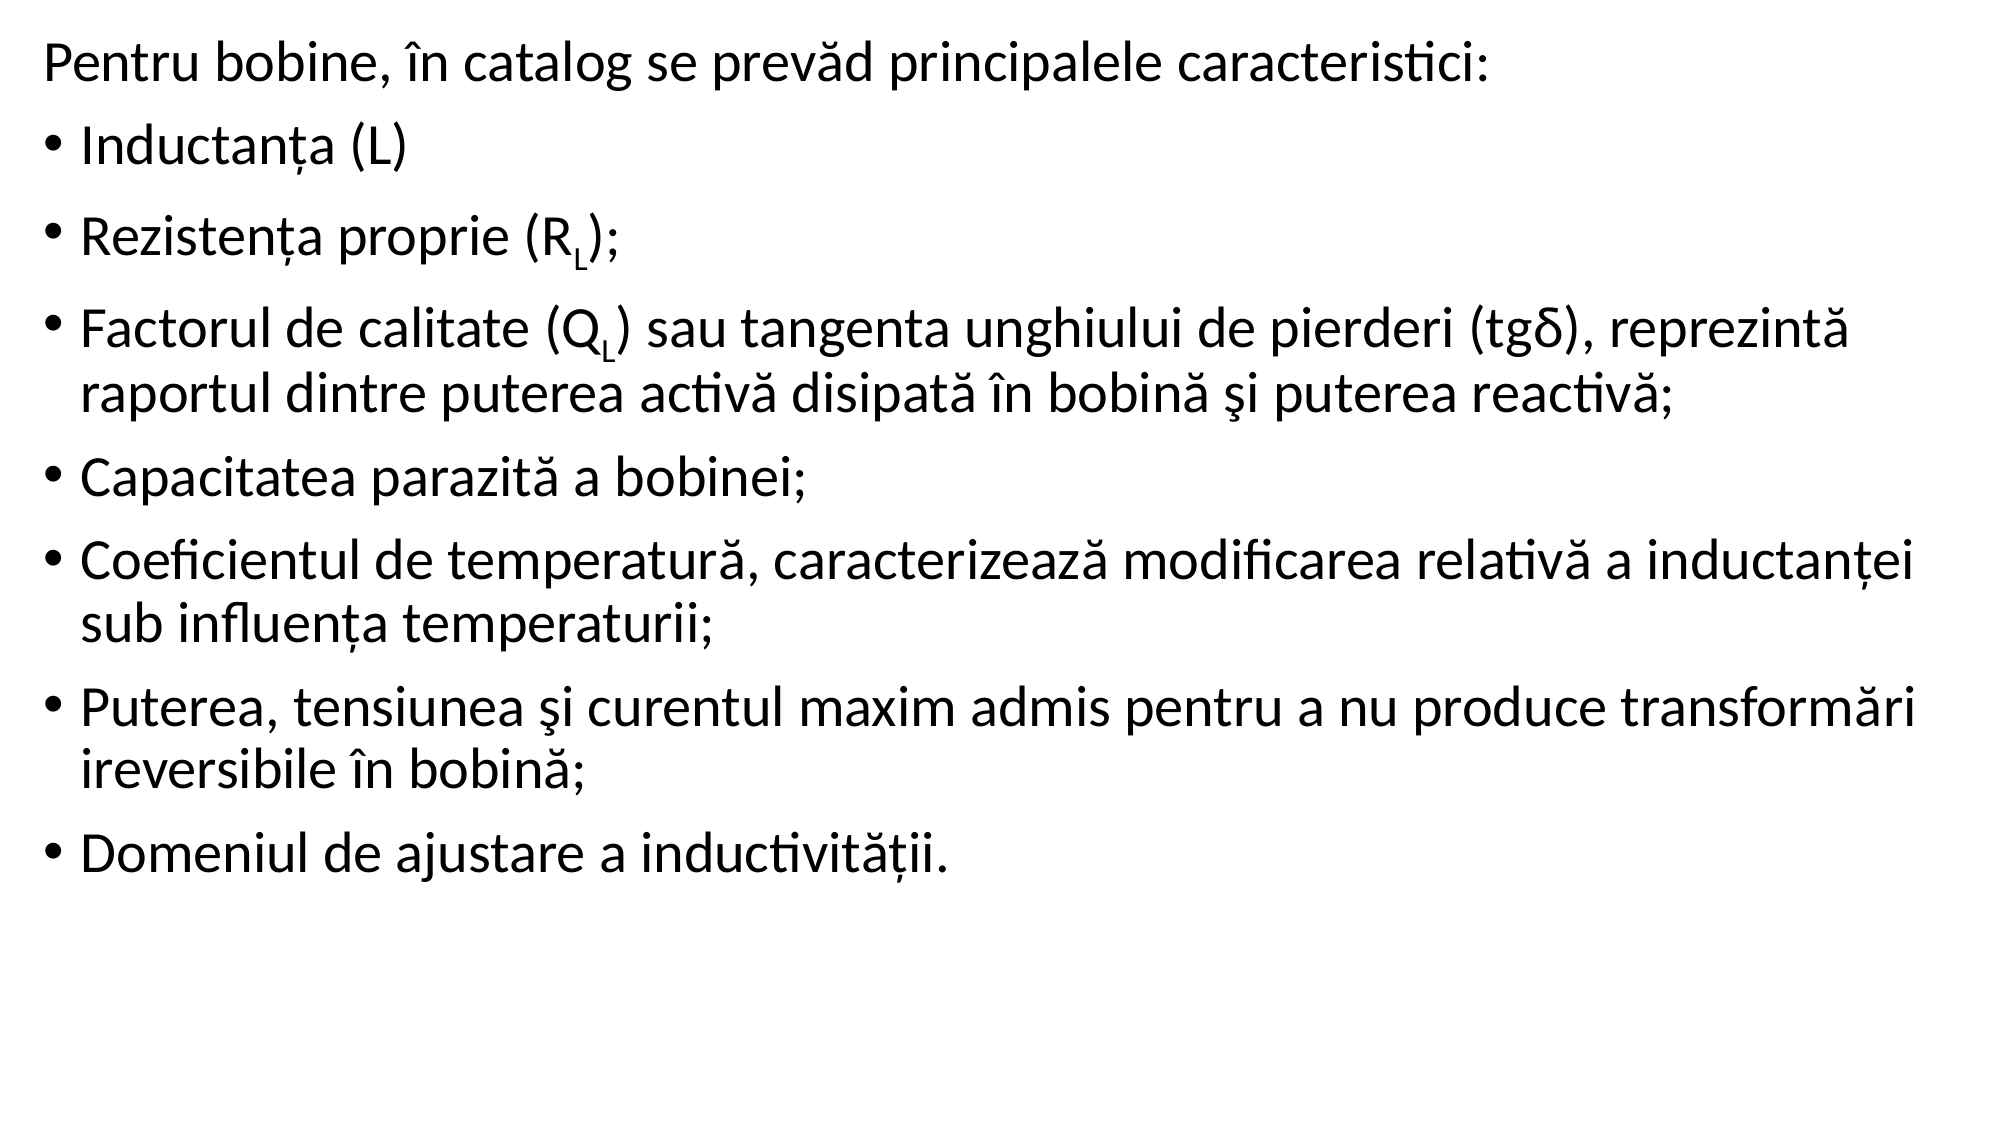

Pentru bobine, în catalog se prevăd principalele caracteristici:
Inductanța (L)
Rezistența proprie (RL);
Factorul de calitate (QL) sau tangenta unghiului de pierderi (tgδ), reprezintă raportul dintre puterea activă disipată în bobină şi puterea reactivă;
Capacitatea parazită a bobinei;
Coeficientul de temperatură, caracterizează modificarea relativă a inductanței sub influența temperaturii;
Puterea, tensiunea şi curentul maxim admis pentru a nu produce transformări
ireversibile în bobină;
Domeniul de ajustare a inductivității.